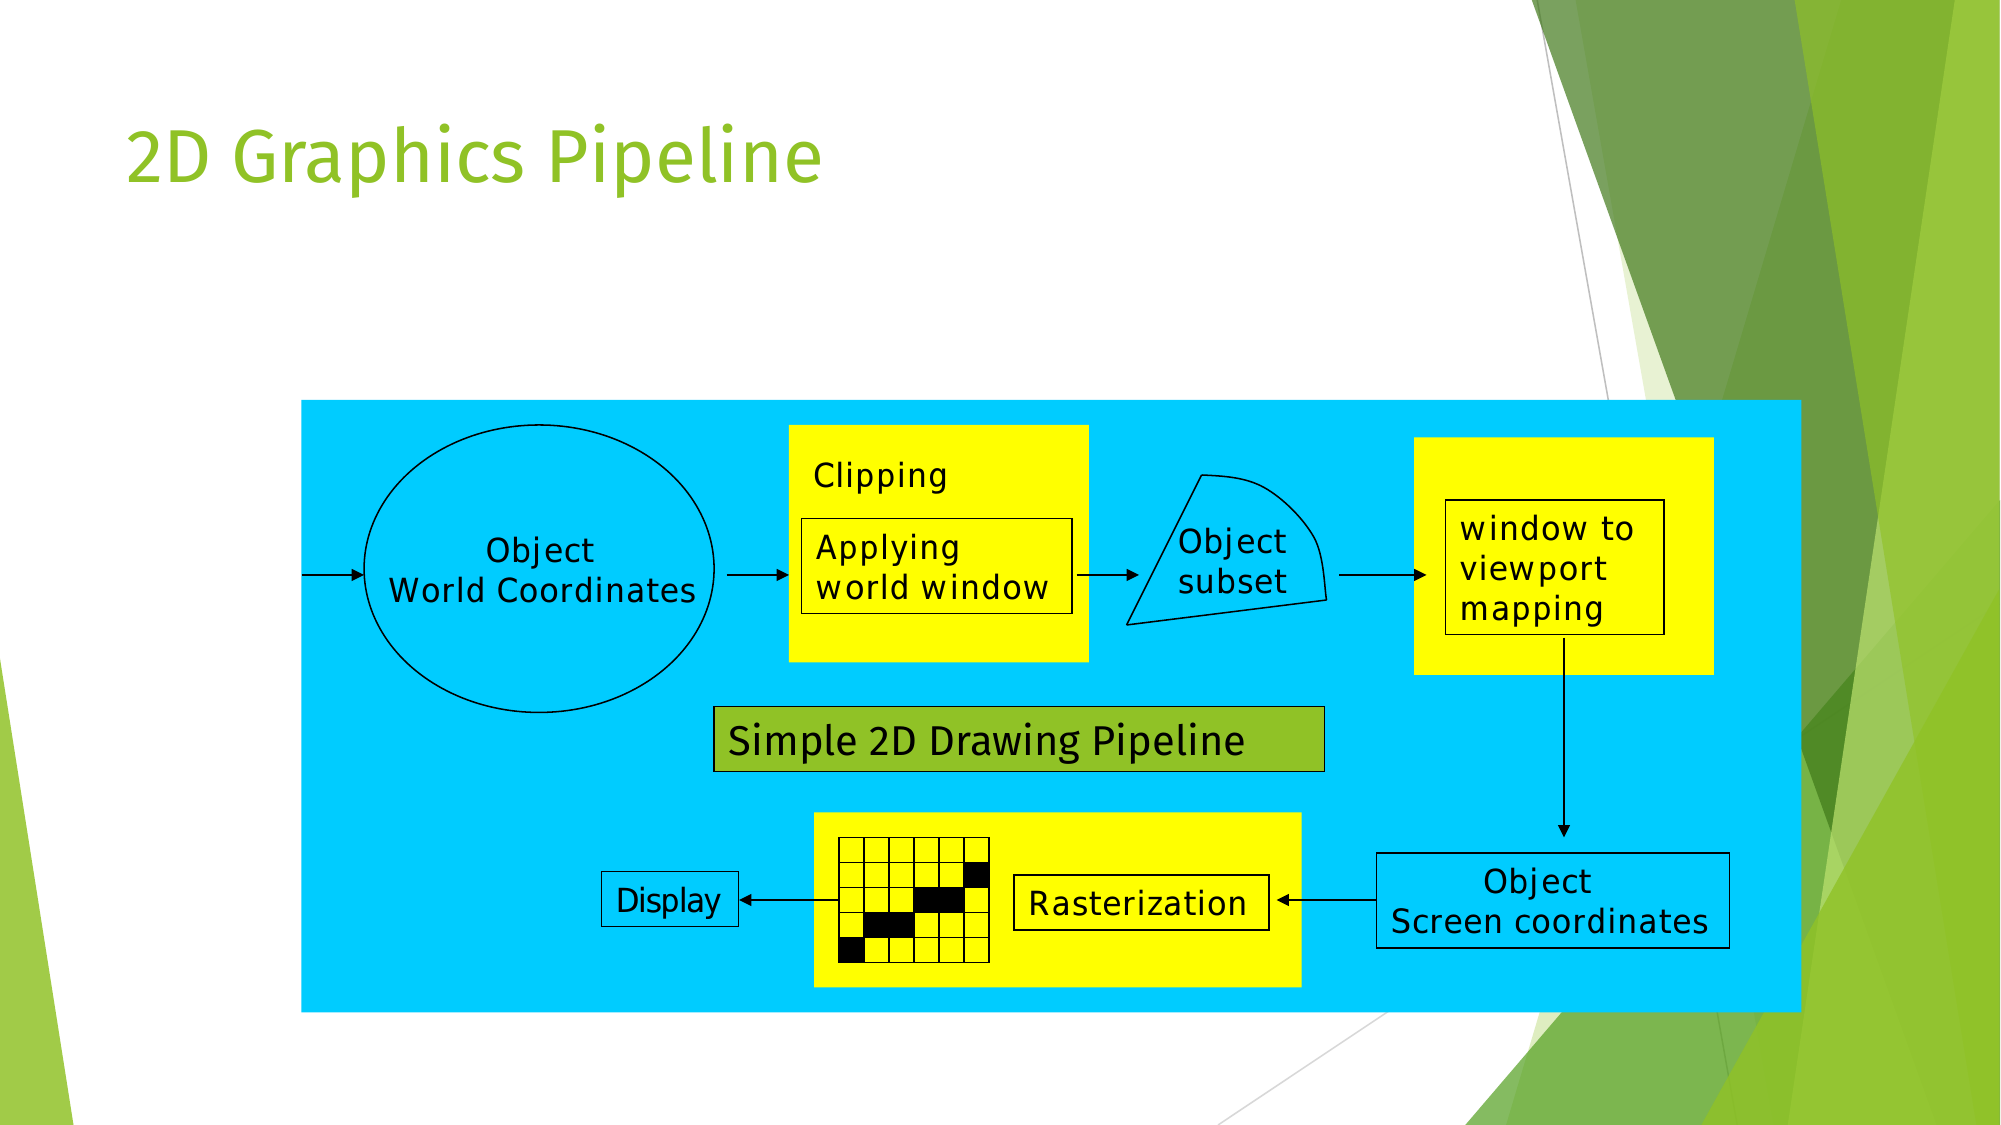

# 2D Graphics Pipeline

          Object
World Coordinates

Clipping
Applying
world window

Object
subset
window to
viewport
mapping
         Object
Screen coordinates
Simple 2D Drawing Pipeline

Display
Rasterization